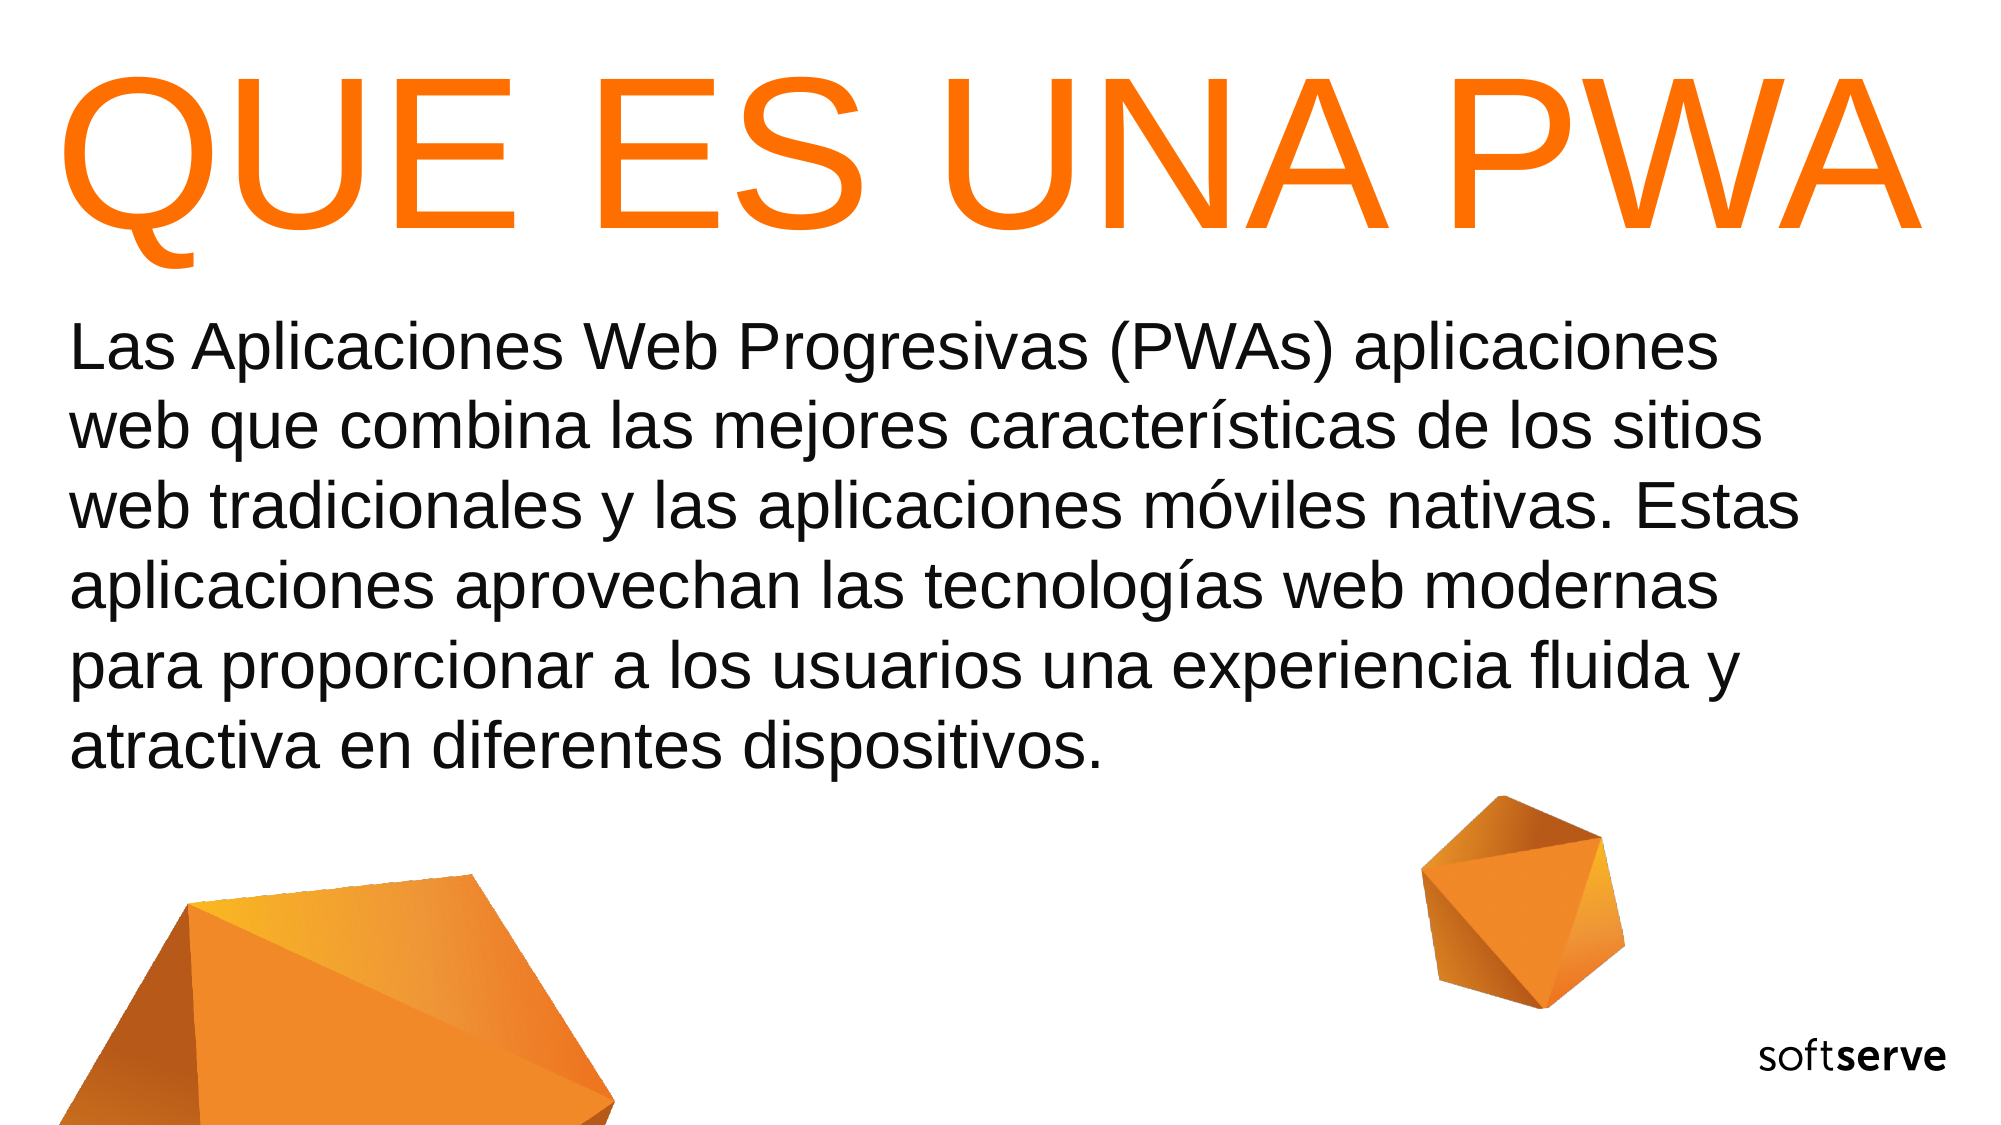

# Que es una pwa
Las Aplicaciones Web Progresivas (PWAs) aplicaciones web que combina las mejores características de los sitios web tradicionales y las aplicaciones móviles nativas. Estas aplicaciones aprovechan las tecnologías web modernas para proporcionar a los usuarios una experiencia fluida y atractiva en diferentes dispositivos.